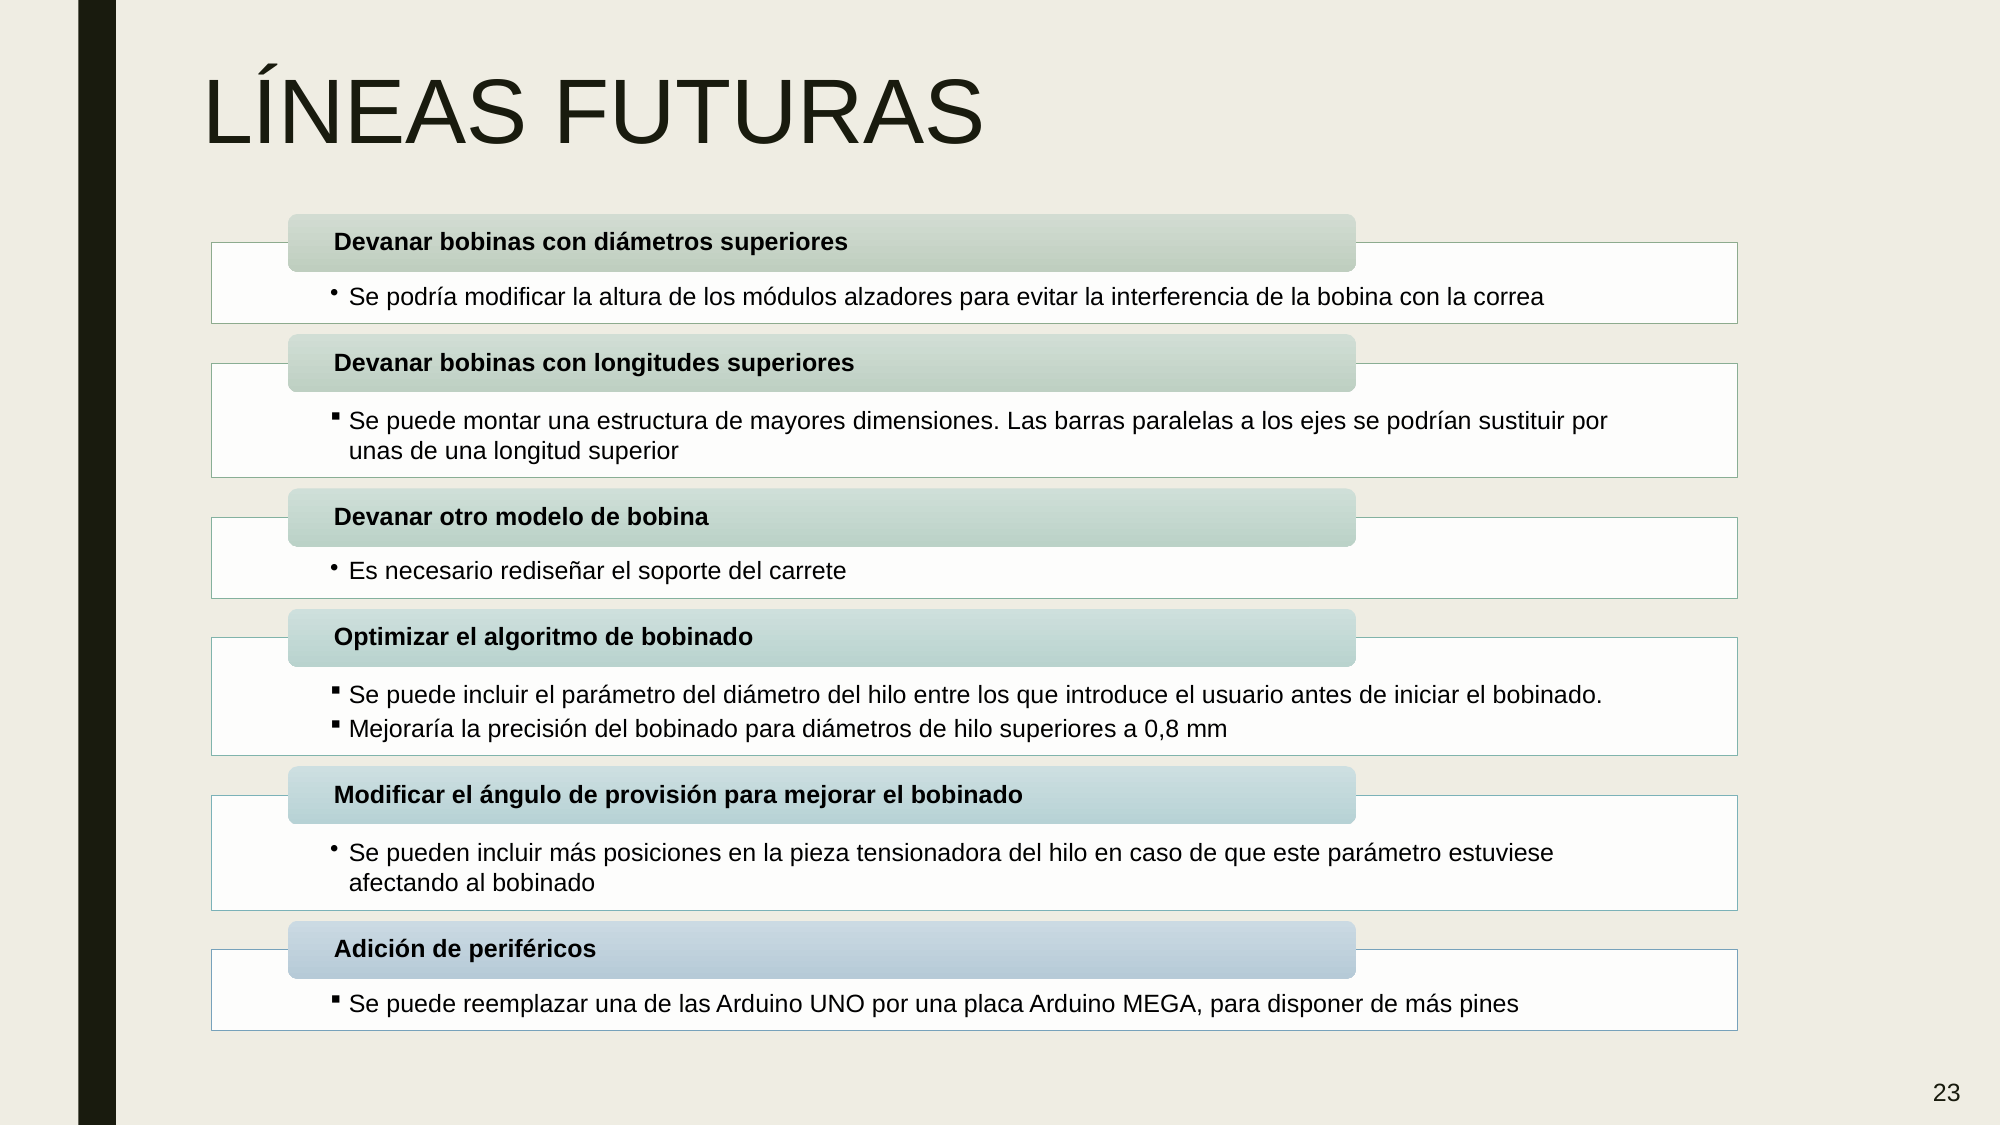

# LÍNEAS FUTURAS
Se podría modificar la altura de los módulos alzadores para evitar la interferencia de la bobina con la correa
Devanar bobinas con diámetros superiores
Se puede montar una estructura de mayores dimensiones. Las barras paralelas a los ejes se podrían sustituir por unas de una longitud superior
Devanar bobinas con longitudes superiores
Es necesario rediseñar el soporte del carrete
Devanar otro modelo de bobina
Se puede incluir el parámetro del diámetro del hilo entre los que introduce el usuario antes de iniciar el bobinado.
Mejoraría la precisión del bobinado para diámetros de hilo superiores a 0,8 mm
Optimizar el algoritmo de bobinado
Se pueden incluir más posiciones en la pieza tensionadora del hilo en caso de que este parámetro estuviese afectando al bobinado
Modificar el ángulo de provisión para mejorar el bobinado
Se puede reemplazar una de las Arduino UNO por una placa Arduino MEGA, para disponer de más pines
Adición de periféricos
23